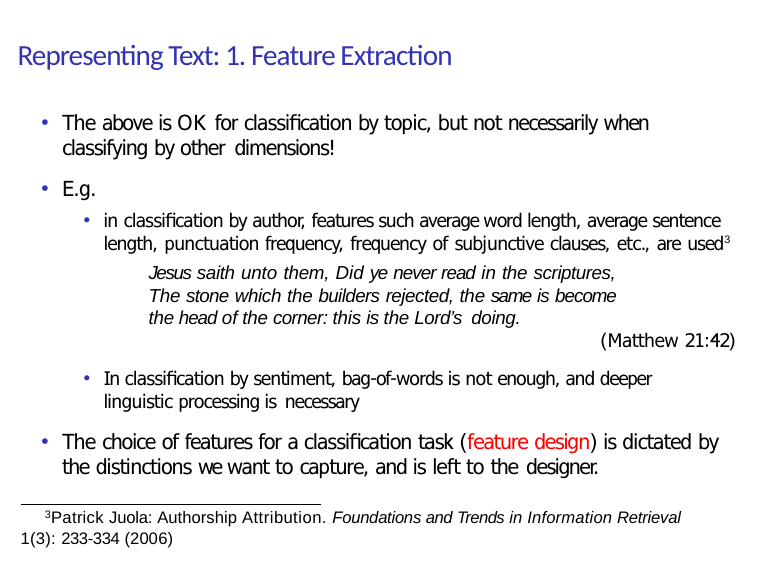

# Representing Text: 1. Feature Extraction
The above is OK for classification by topic, but not necessarily when  classifying by other dimensions!
E.g.
in classification by author, features such average word length, average sentence  length, punctuation frequency, frequency of subjunctive clauses, etc., are used3
Jesus saith unto them, Did ye never read in the scriptures,  The stone which the builders rejected, the same is become  the head of the corner: this is the Lord’s doing.
(Matthew 21:42)
In classification by sentiment, bag-of-words is not enough, and deeper  linguistic processing is necessary

The choice of features for a classification task (feature design) is dictated by  the distinctions we want to capture, and is left to the designer.

3Patrick Juola: Authorship Attribution. Foundations and Trends in Information Retrieval
1(3): 233-334 (2006)